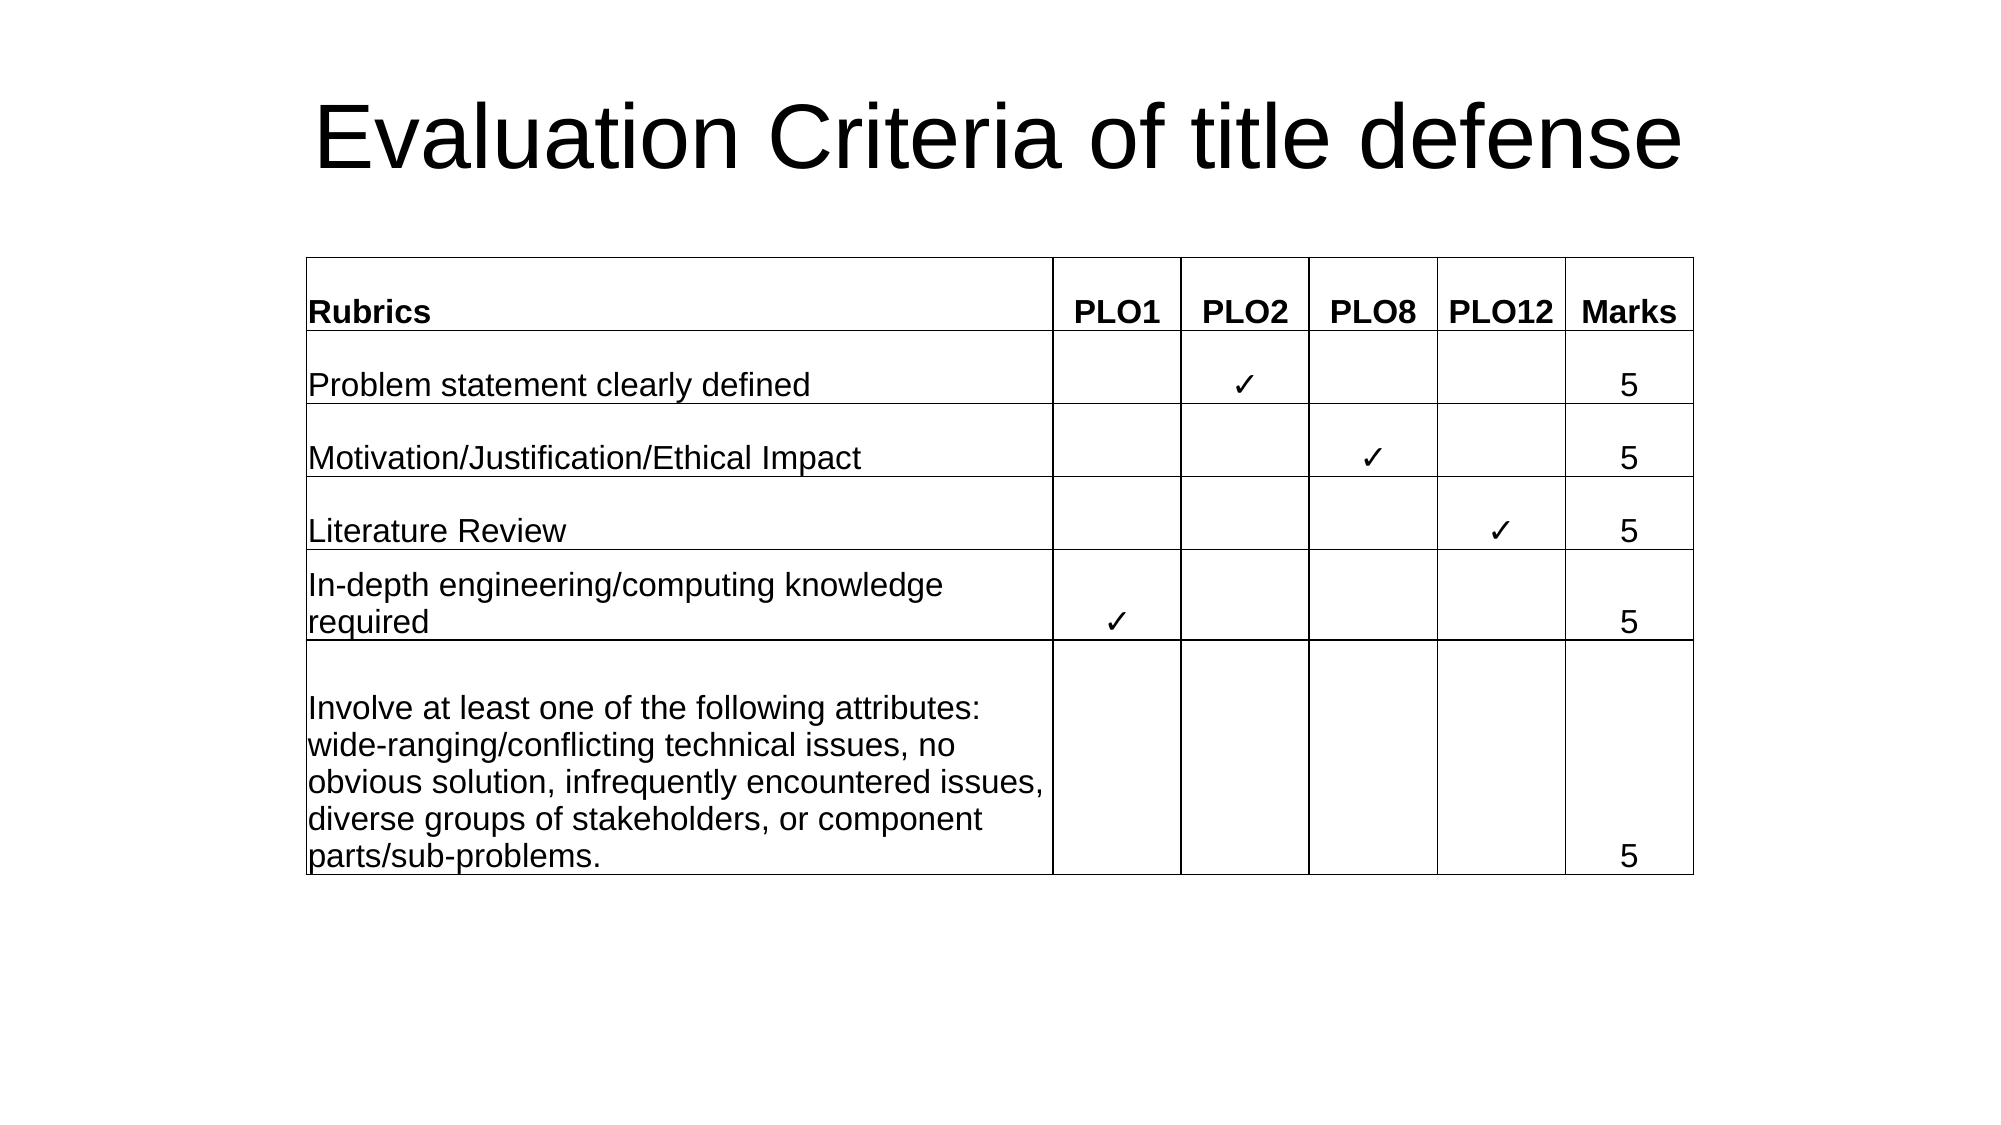

# Evaluation Criteria of title defense
| Rubrics | PLO1 | PLO2 | PLO8 | PLO12 | Marks |
| --- | --- | --- | --- | --- | --- |
| Problem statement clearly defined |  | ✓ |  |  | 5 |
| Motivation/Justification/Ethical Impact |  |  | ✓ |  | 5 |
| Literature Review |  |  |  | ✓ | 5 |
| In-depth engineering/computing knowledge required | ✓ |  |  |  | 5 |
| Involve at least one of the following attributes: wide-ranging/conﬂicting technical issues, no obvious solution, infrequently encountered issues, diverse groups of stakeholders, or component parts/sub-problems. |  |  |  |  | 5 |